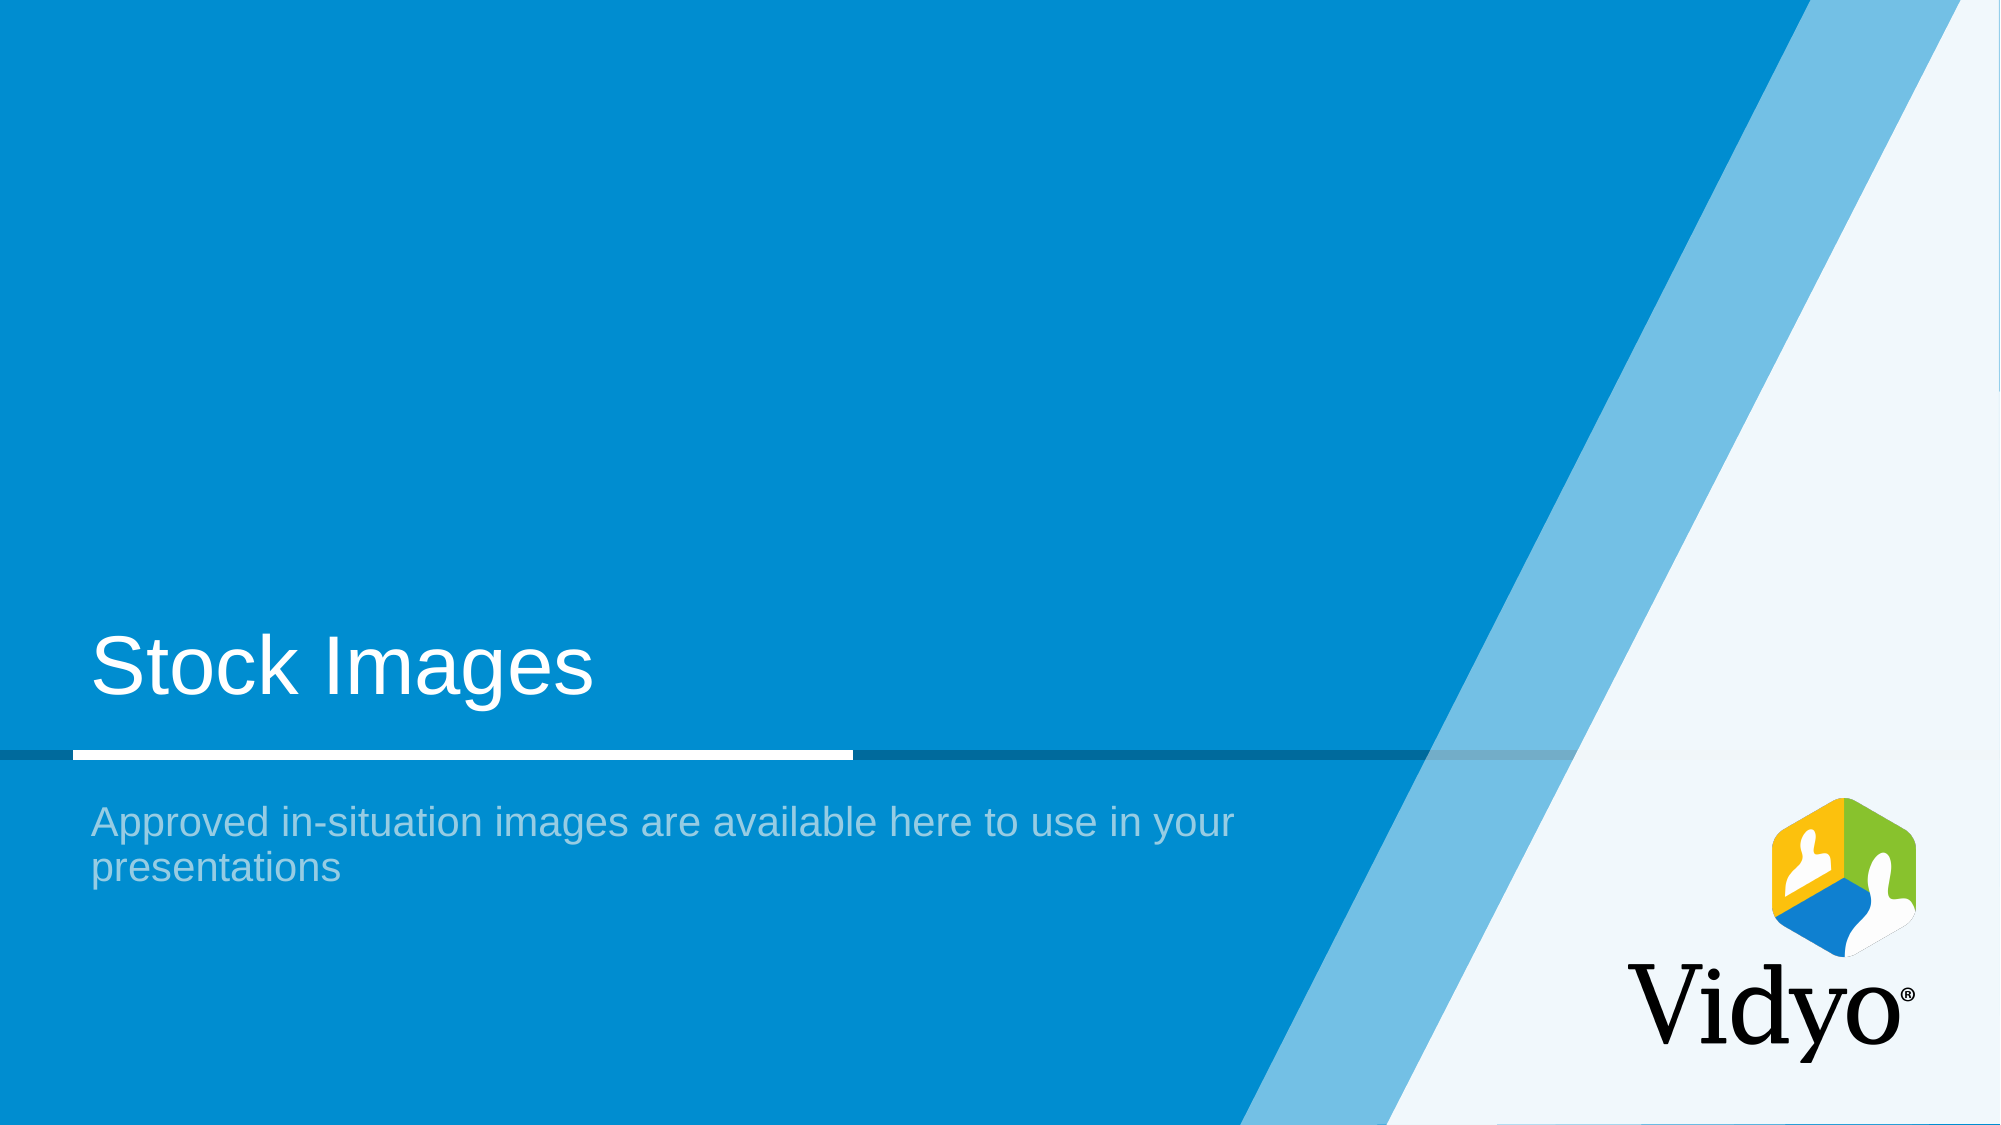

Stock Images
Approved in-situation images are available here to use in your presentations